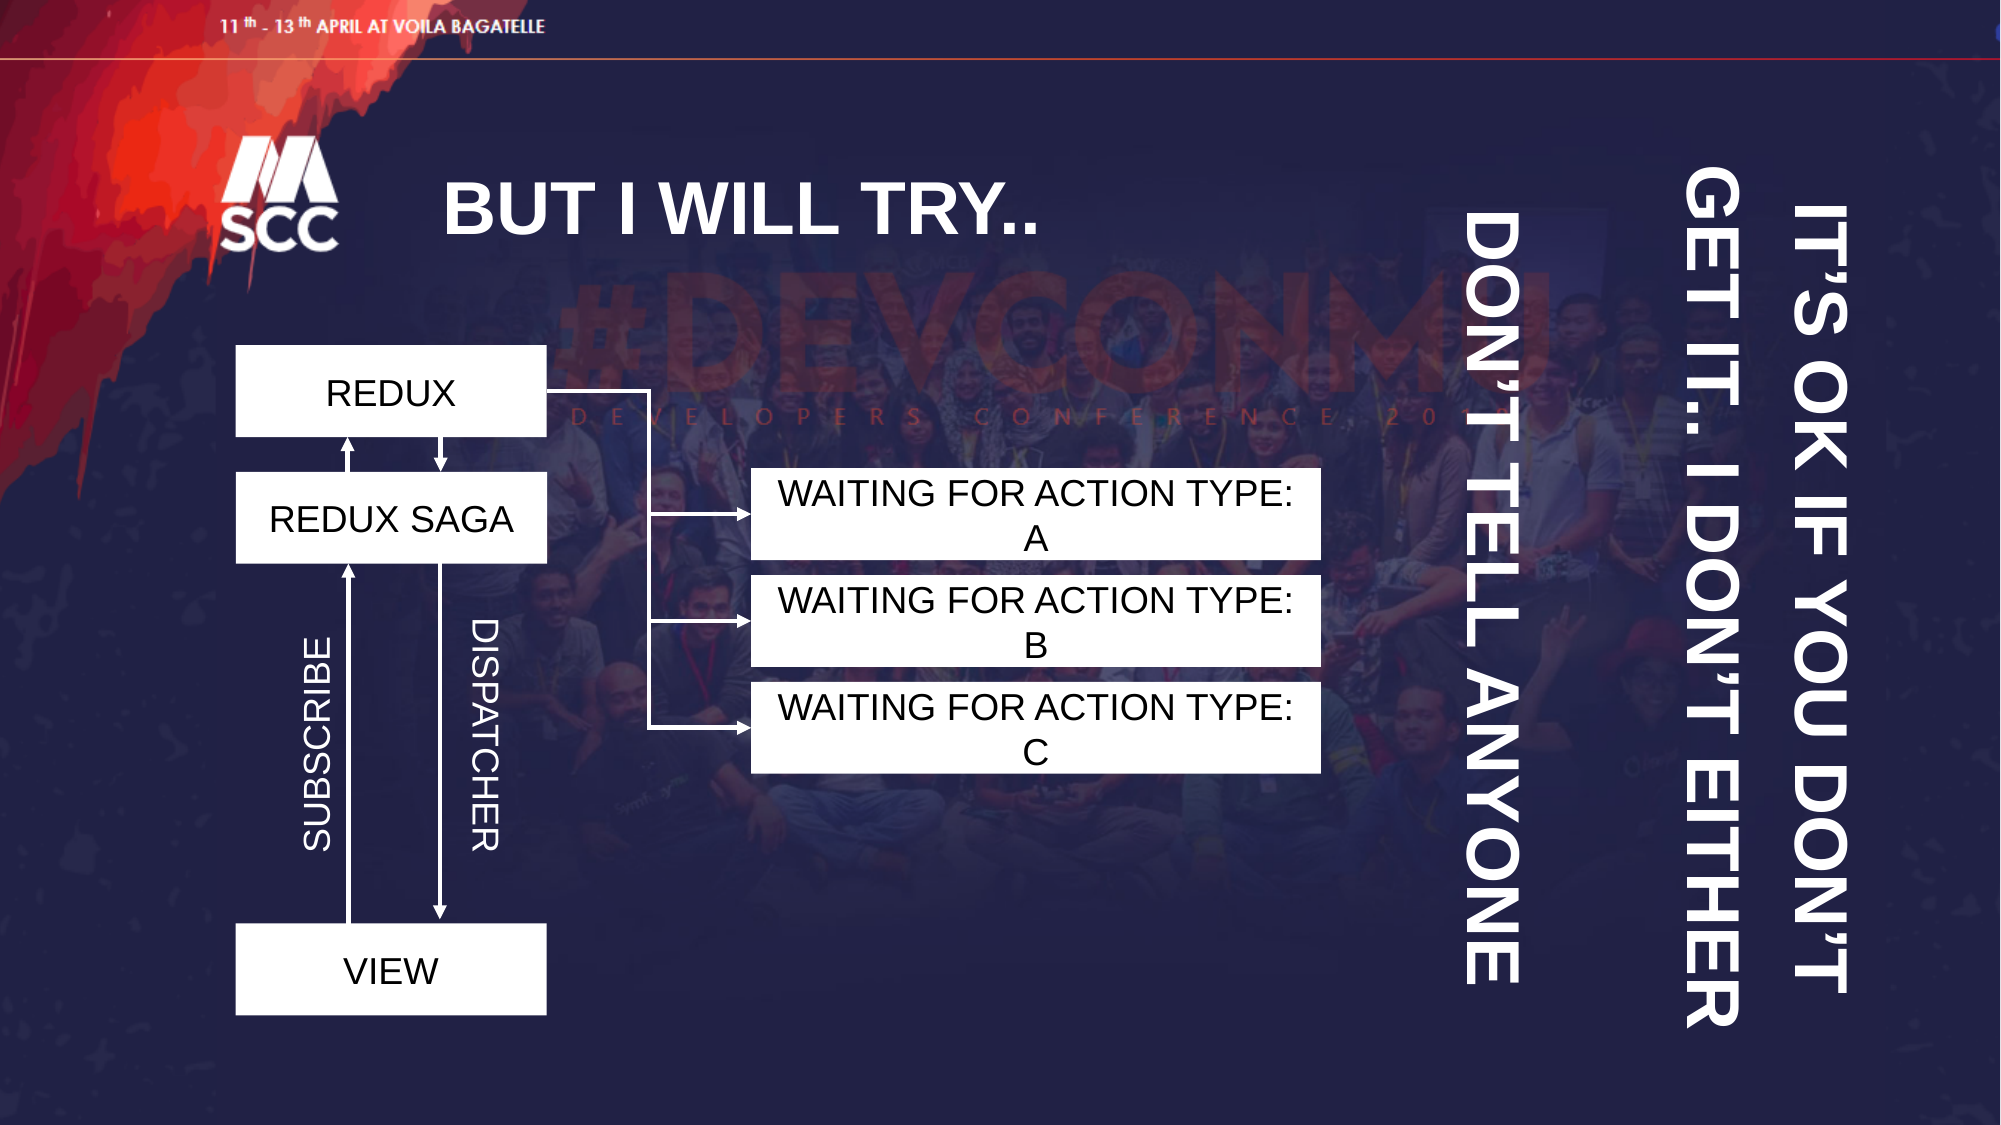

BUT I WILL TRY..
REDUX
IT’S OK IF YOU DON’T GET IT.. I DON’T EITHER

DON’T TELL ANYONE
WAITING FOR ACTION TYPE: A
REDUX SAGA
WAITING FOR ACTION TYPE: B
WAITING FOR ACTION TYPE: C
DISPATCHER
SUBSCRIBE
VIEW